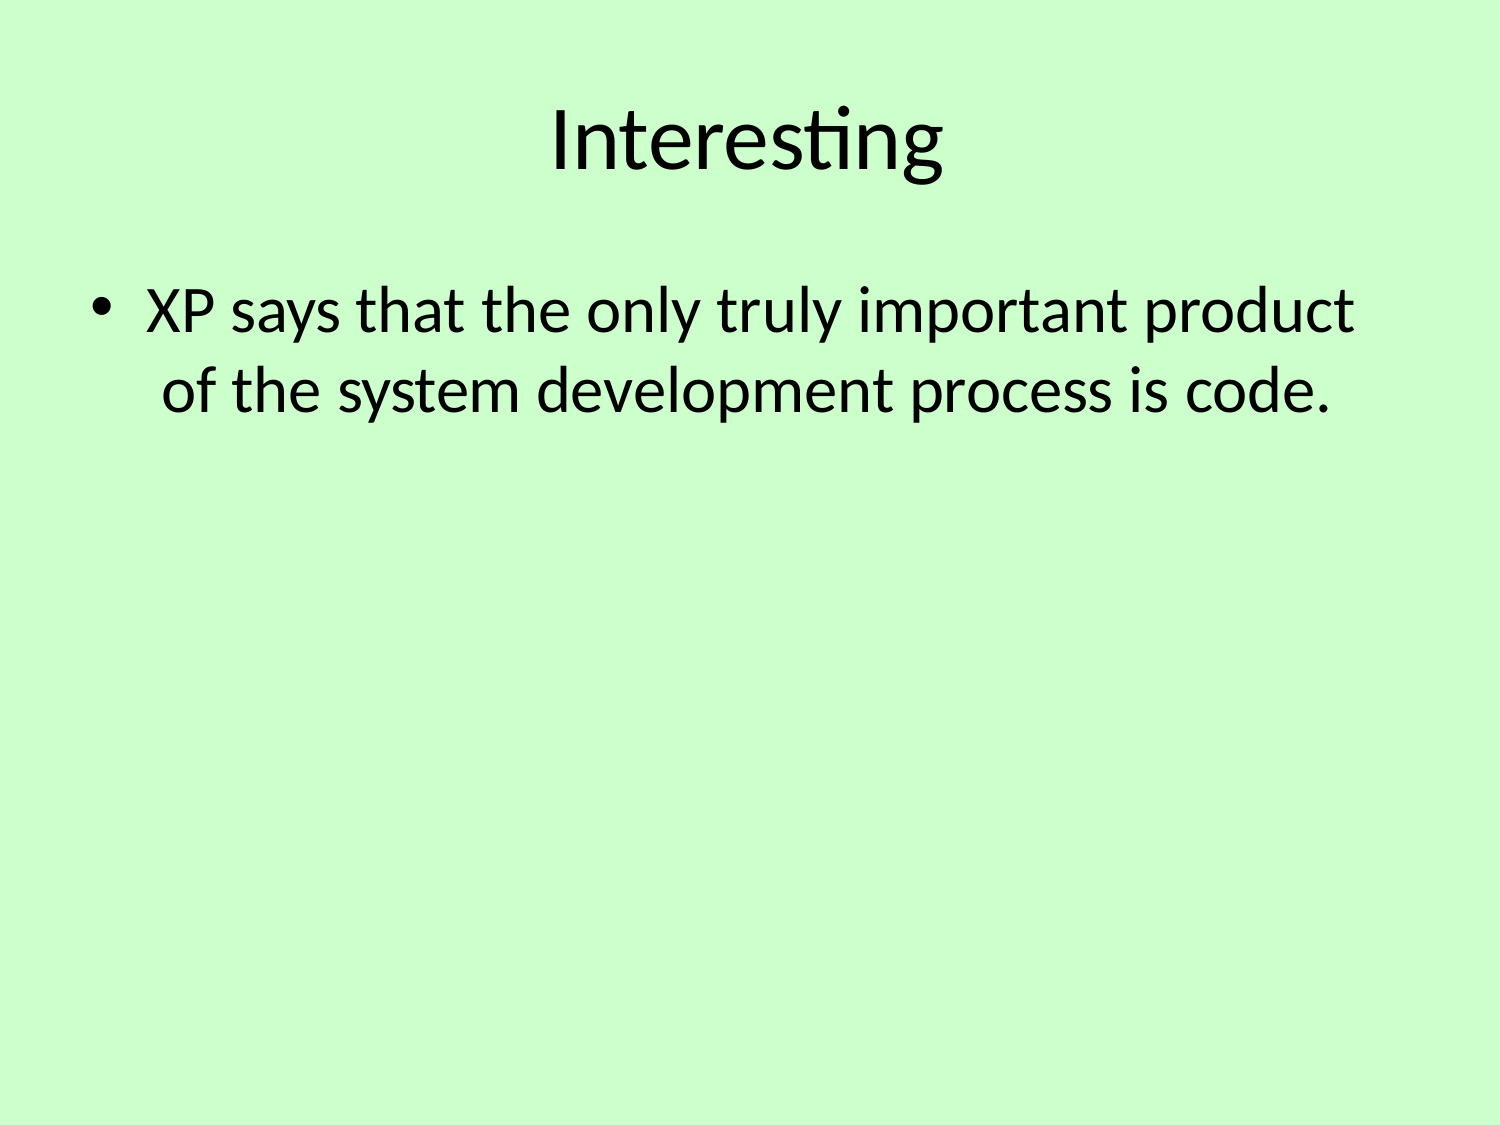

# Interesting
XP says that the only truly important product  of the system development process is code.